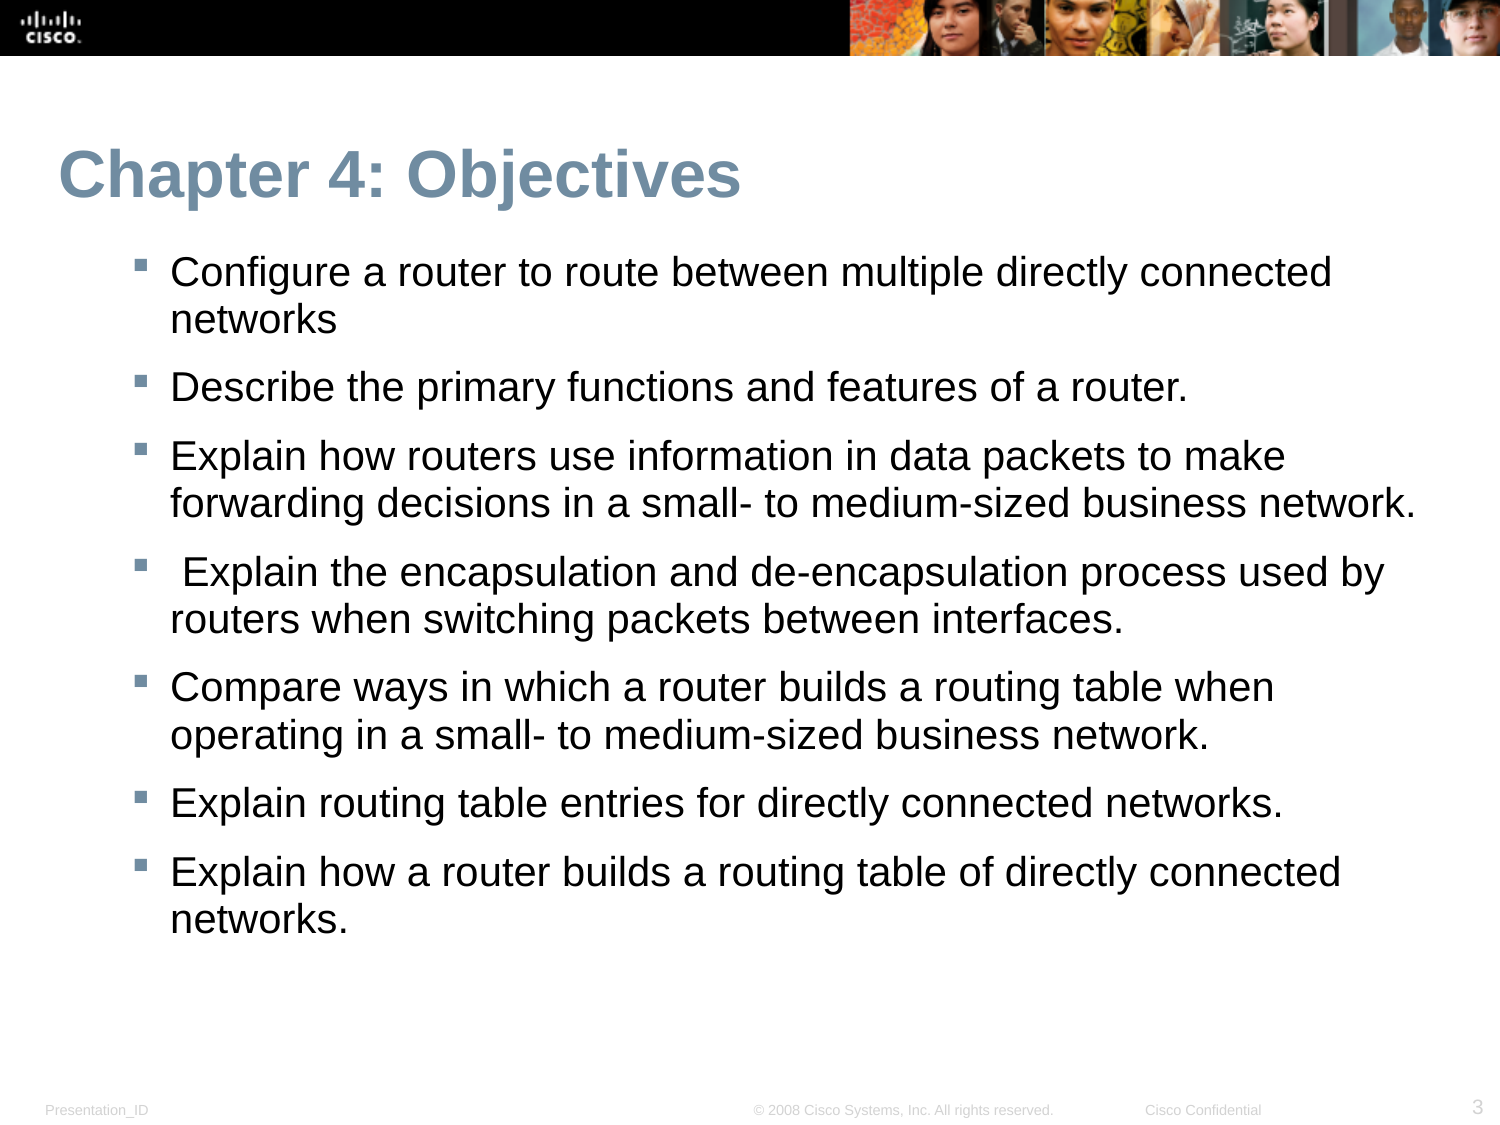

# Chapter 4: Objectives
Configure a router to route between multiple directly connected networks
Describe the primary functions and features of a router.
Explain how routers use information in data packets to make forwarding decisions in a small- to medium-sized business network.
 Explain the encapsulation and de-encapsulation process used by routers when switching packets between interfaces.
Compare ways in which a router builds a routing table when operating in a small- to medium-sized business network.
Explain routing table entries for directly connected networks.
Explain how a router builds a routing table of directly connected networks.